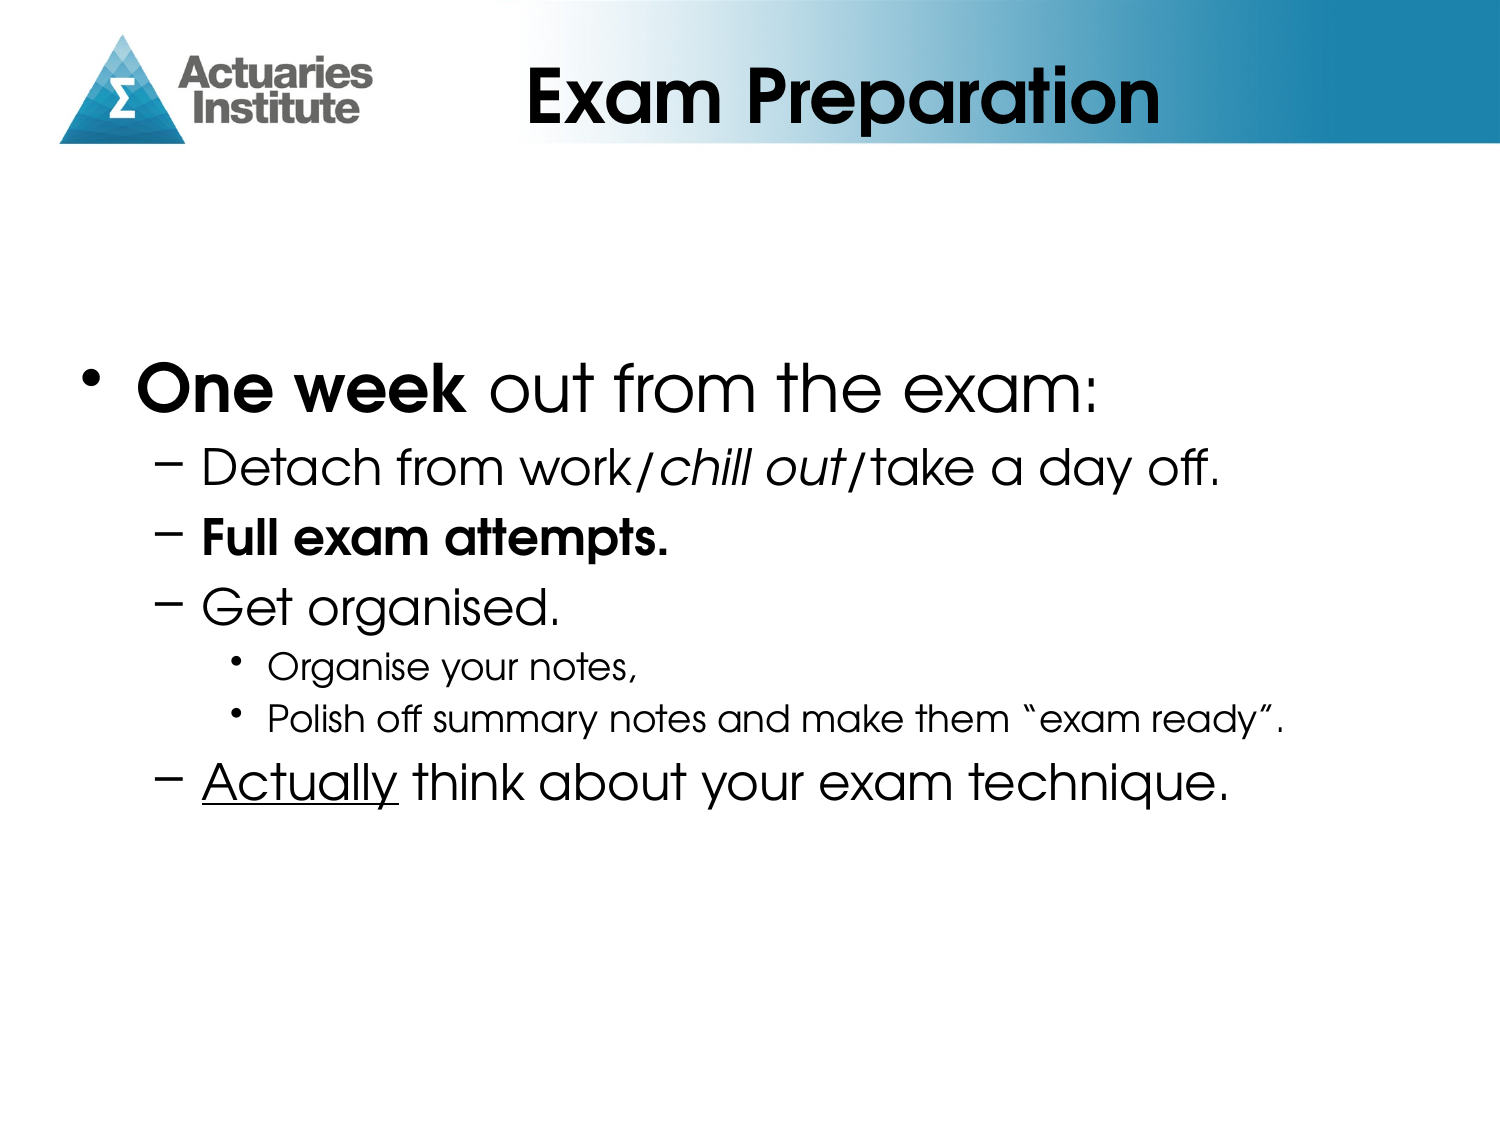

# Exam Preparation
One week out from the exam:
Detach from work/chill out/take a day off.
Full exam attempts.
Get organised.
Organise your notes,
Polish off summary notes and make them “exam ready”.
Actually think about your exam technique.